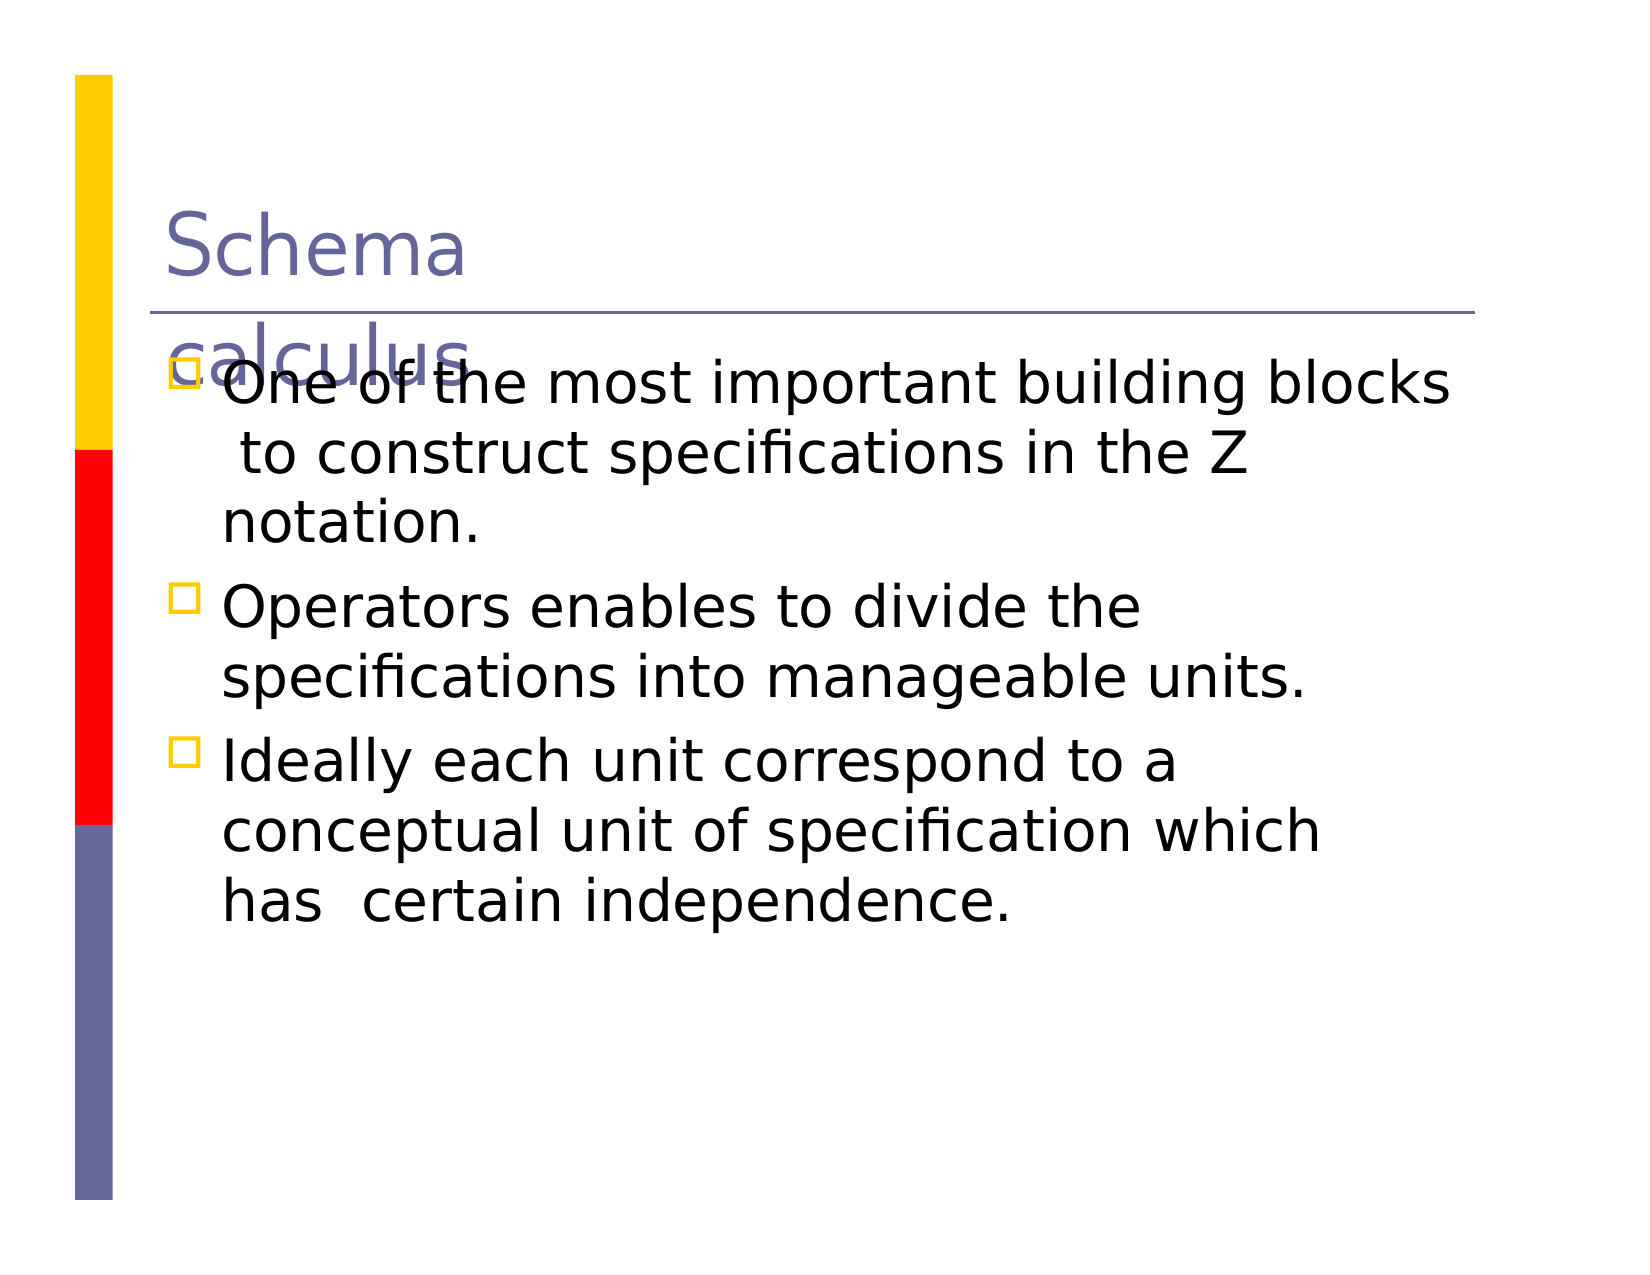

# Schema calculus
One of the most important building blocks  to construct specifications in the Z  notation.
Operators enables to divide the  specifications into manageable units.
Ideally each unit correspond to a  conceptual unit of specification which has  certain independence.